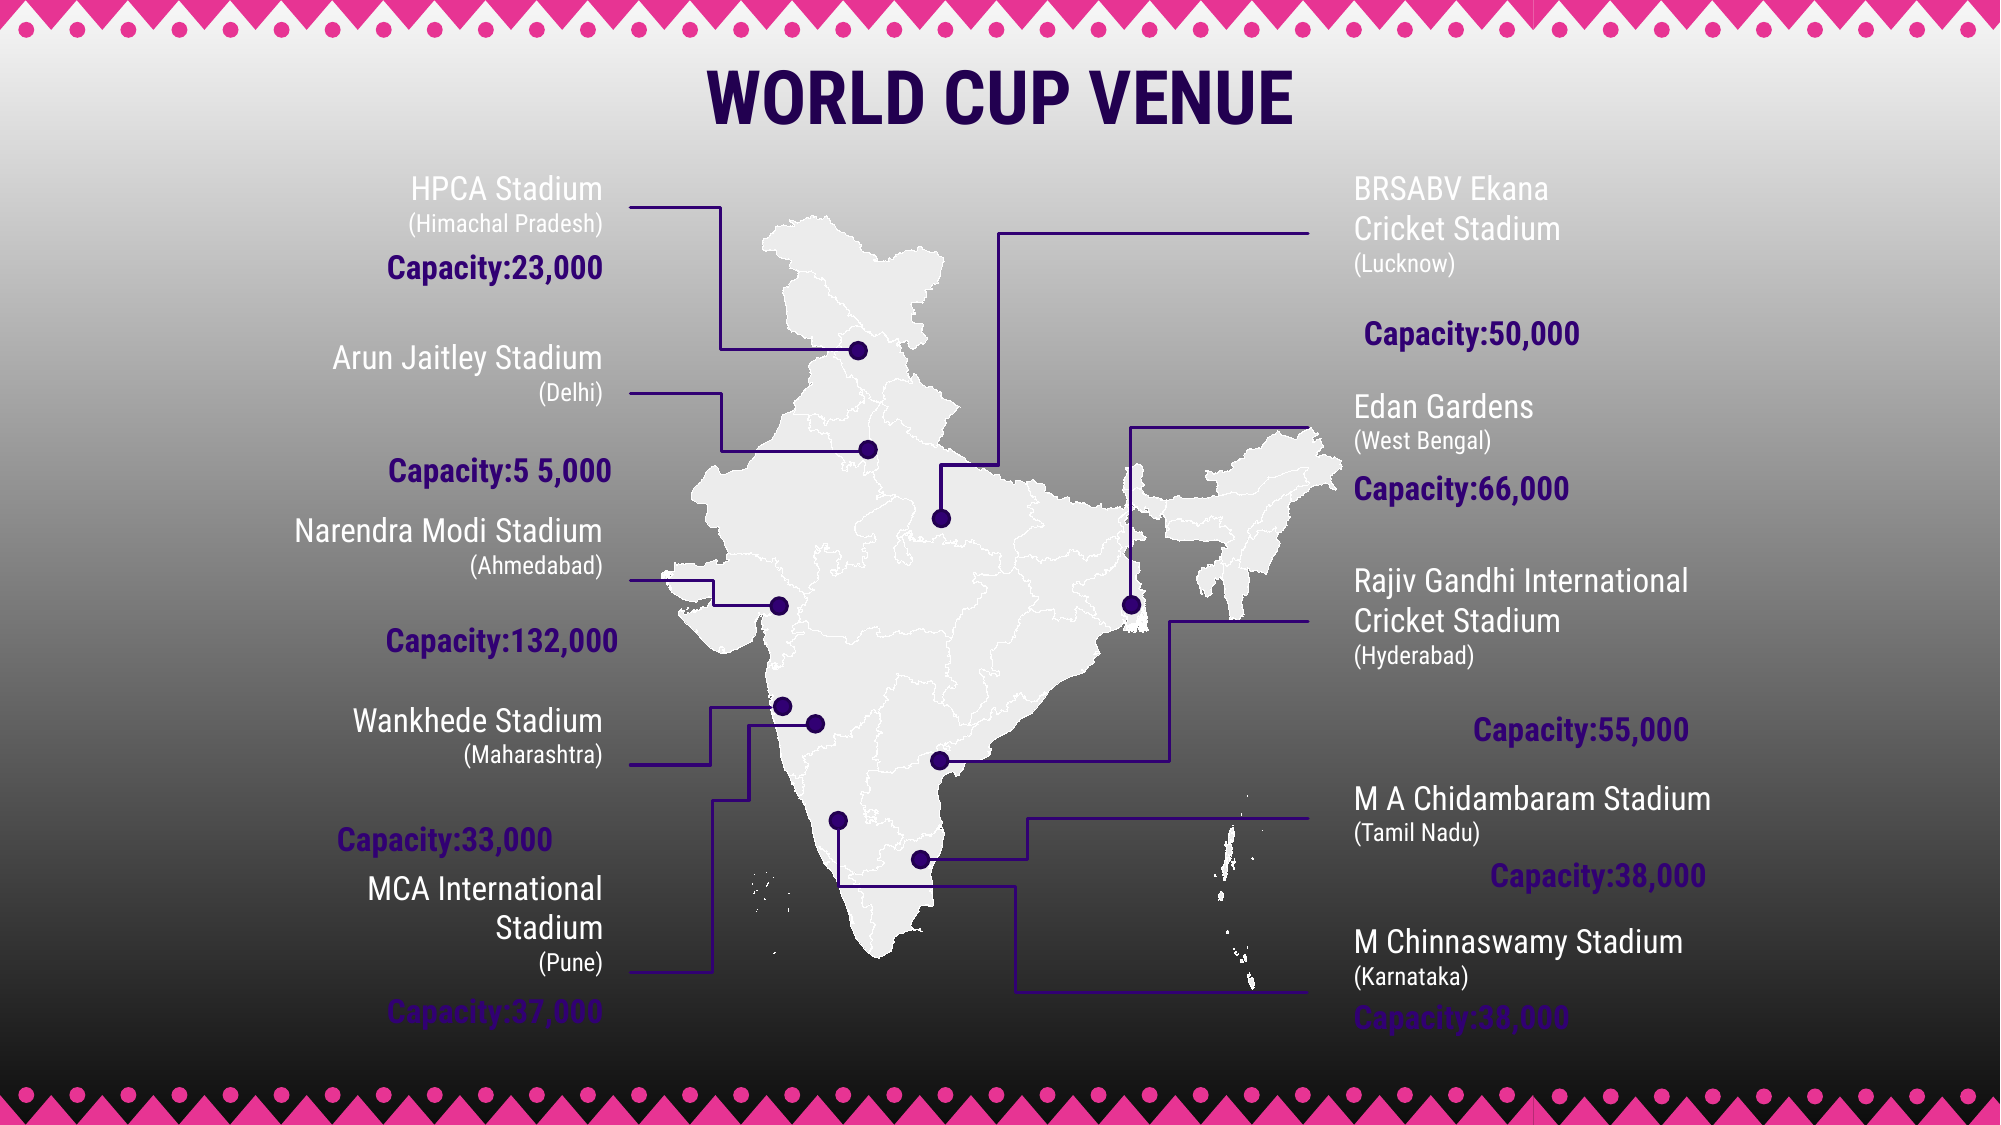

World Cup Venue
HPCA Stadium
(Himachal Pradesh)
BRSABV Ekana Cricket Stadium
(Lucknow)

Capacity:23,000
Capacity:50,000
Arun Jaitley Stadium
(Delhi)

Edan Gardens
(West Bengal)

Capacity:5 5,000

Capacity:66,000
Narendra Modi Stadium
(Ahmedabad)

Rajiv Gandhi International Cricket Stadium
(Hyderabad)

Capacity:132,000

Wankhede Stadium
(Maharashtra)

Capacity:55,000

M A Chidambaram Stadium
(Tamil Nadu)
Capacity:33,000

Capacity:38,000

MCA International Stadium
(Pune)
M Chinnaswamy Stadium
(Karnataka)
Capacity:37,000
Capacity:38,000